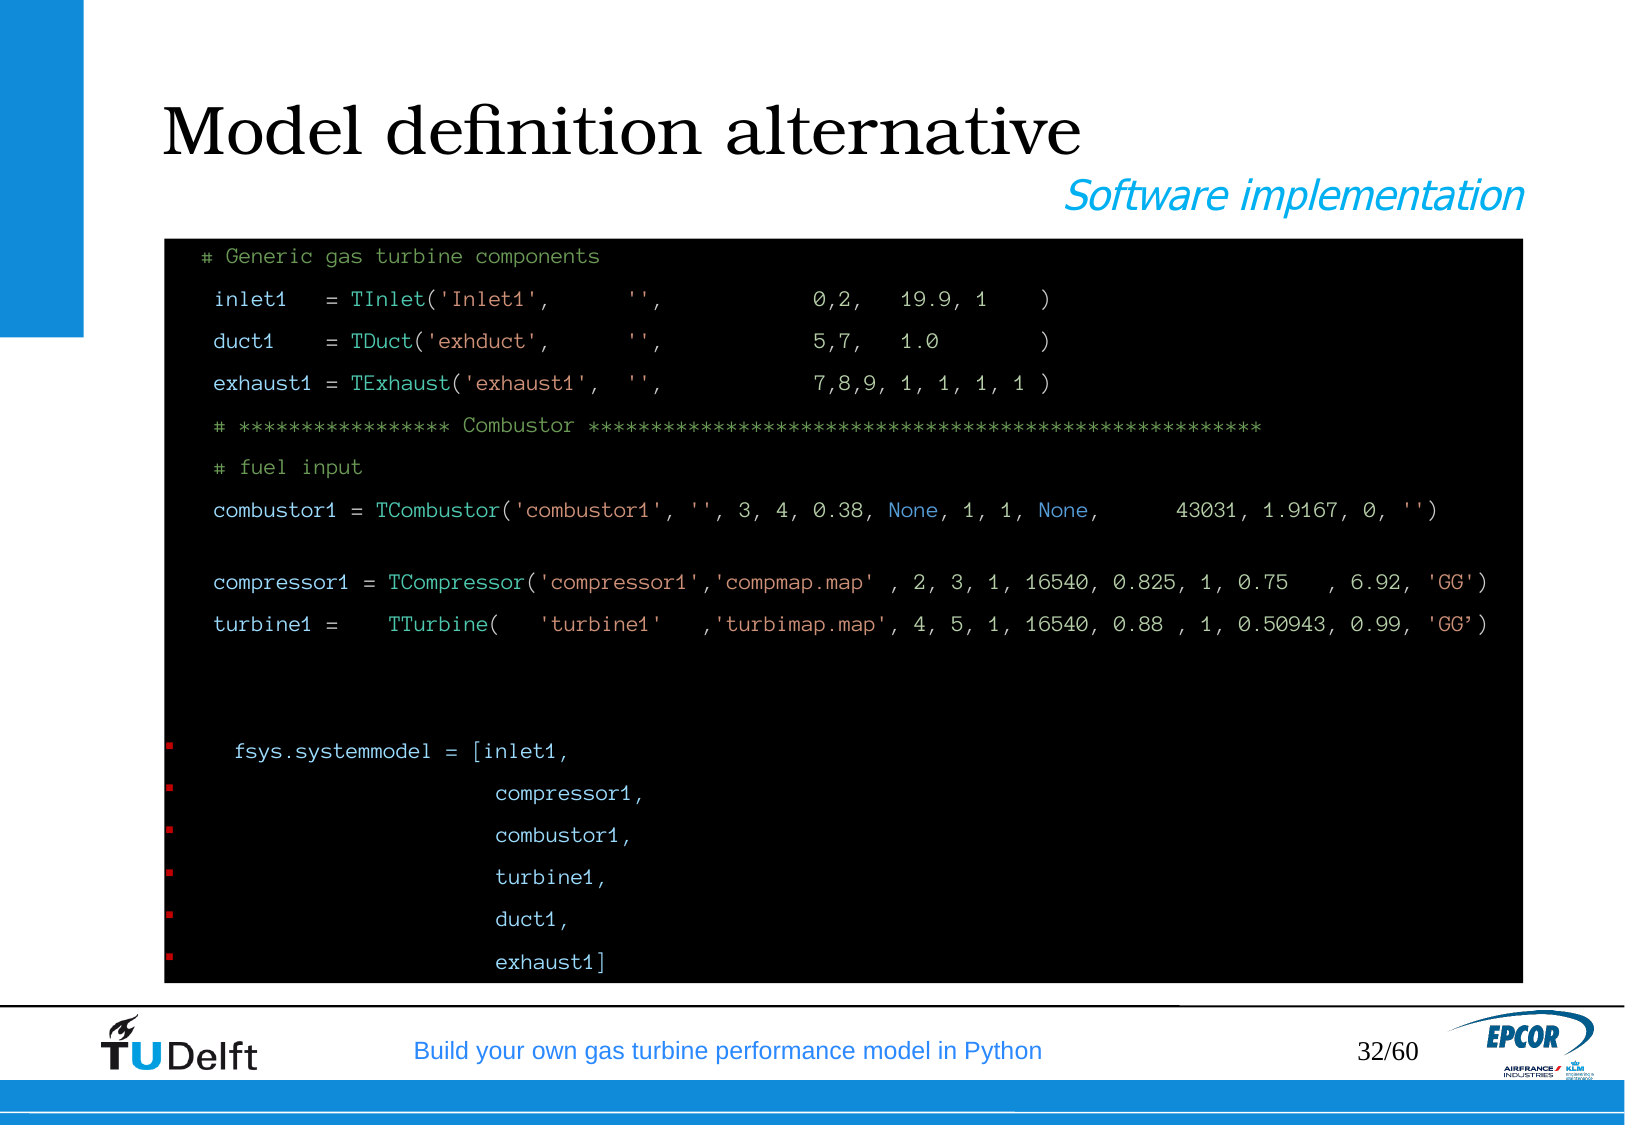

# Model definition alternative
Software implementation
   # Generic gas turbine components
    inlet1   = TInlet('Inlet1',      '',            0,2,   19.9, 1    )
    duct1    = TDuct('exhduct',      '',            5,7,   1.0        )
    exhaust1 = TExhaust('exhaust1',  '',            7,8,9, 1, 1, 1, 1 )
    # ***************** Combustor ******************************************************
    # fuel input
    combustor1 = TCombustor('combustor1', '', 3, 4, 0.38, None, 1, 1, None,      43031, 1.9167, 0, '')
   
    compressor1 = TCompressor('compressor1','compmap.map' , 2, 3, 1, 16540, 0.825, 1, 0.75   , 6.92, 'GG')
    turbine1 =    TTurbine(   'turbine1'   ,'turbimap.map', 4, 5, 1, 16540, 0.88 , 1, 0.50943, 0.99, 'GG’)

   fsys.systemmodel = [inlet1,
                        compressor1,
                        combustor1,
                        turbine1,
                        duct1,
                        exhaust1]